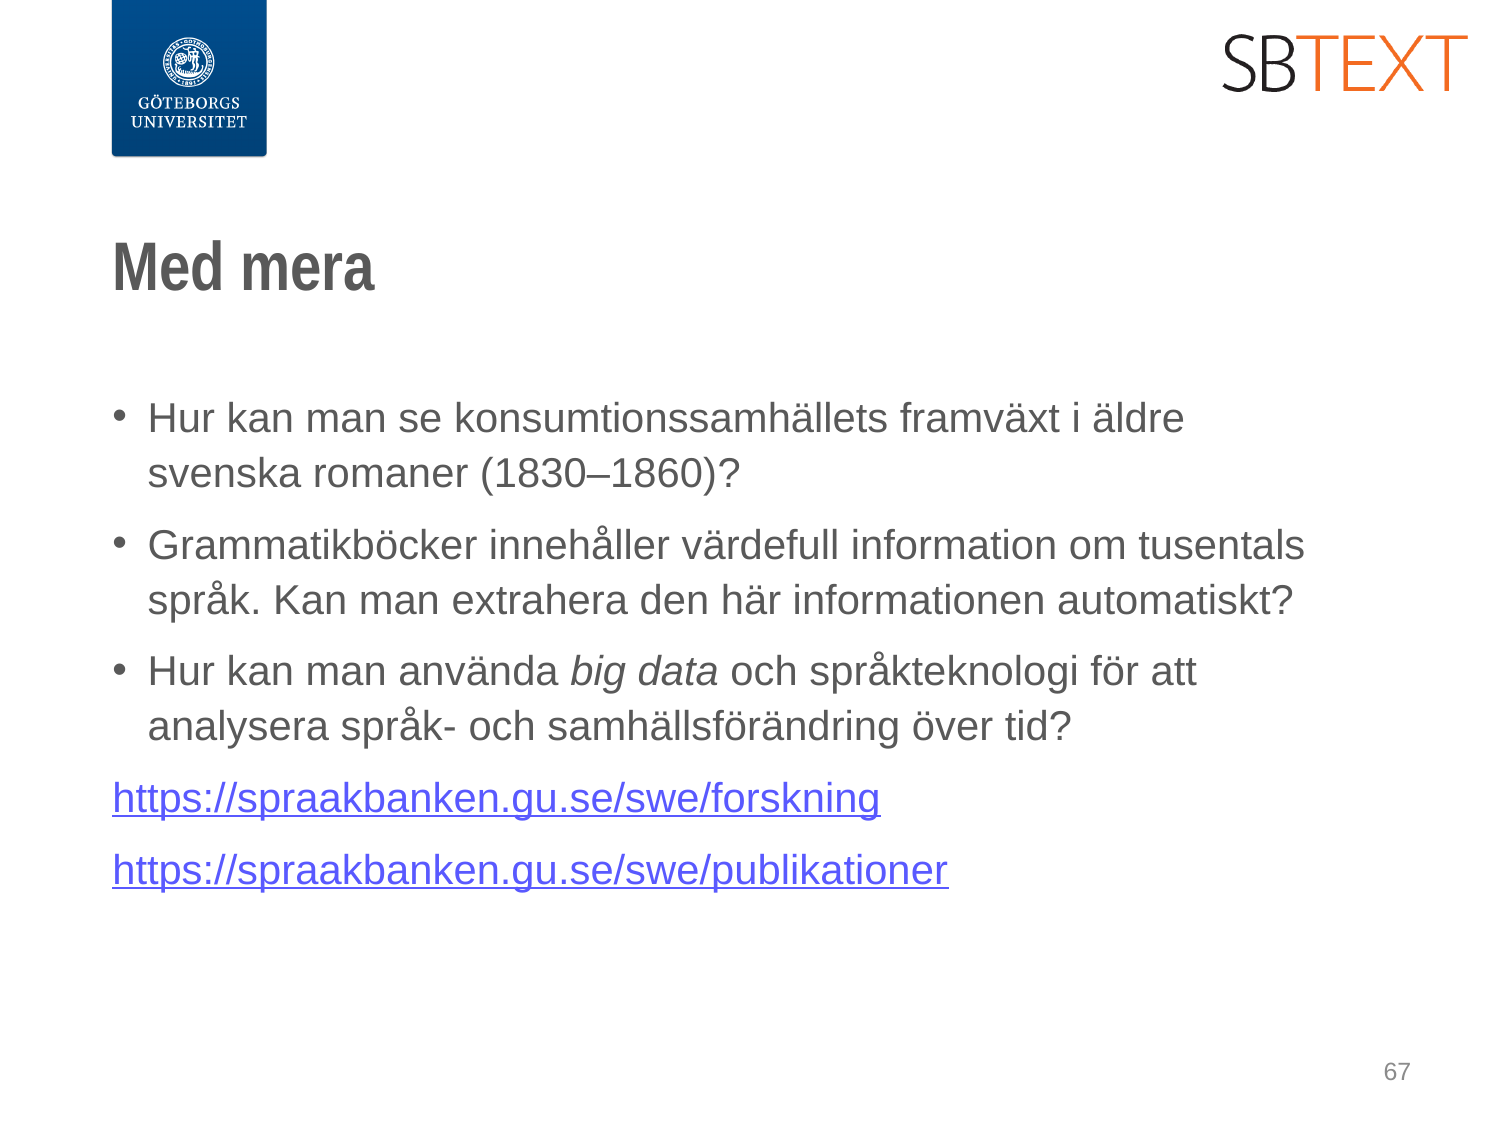

# Med mera
Hur kan man se konsumtionssamhällets framväxt i äldre svenska romaner (1830–1860)?
Grammatikböcker innehåller värdefull information om tusentals språk. Kan man extrahera den här informationen automatiskt?
Hur kan man använda big data och språkteknologi för att analysera språk- och samhällsförändring över tid?
https://spraakbanken.gu.se/swe/forskning
https://spraakbanken.gu.se/swe/publikationer

67